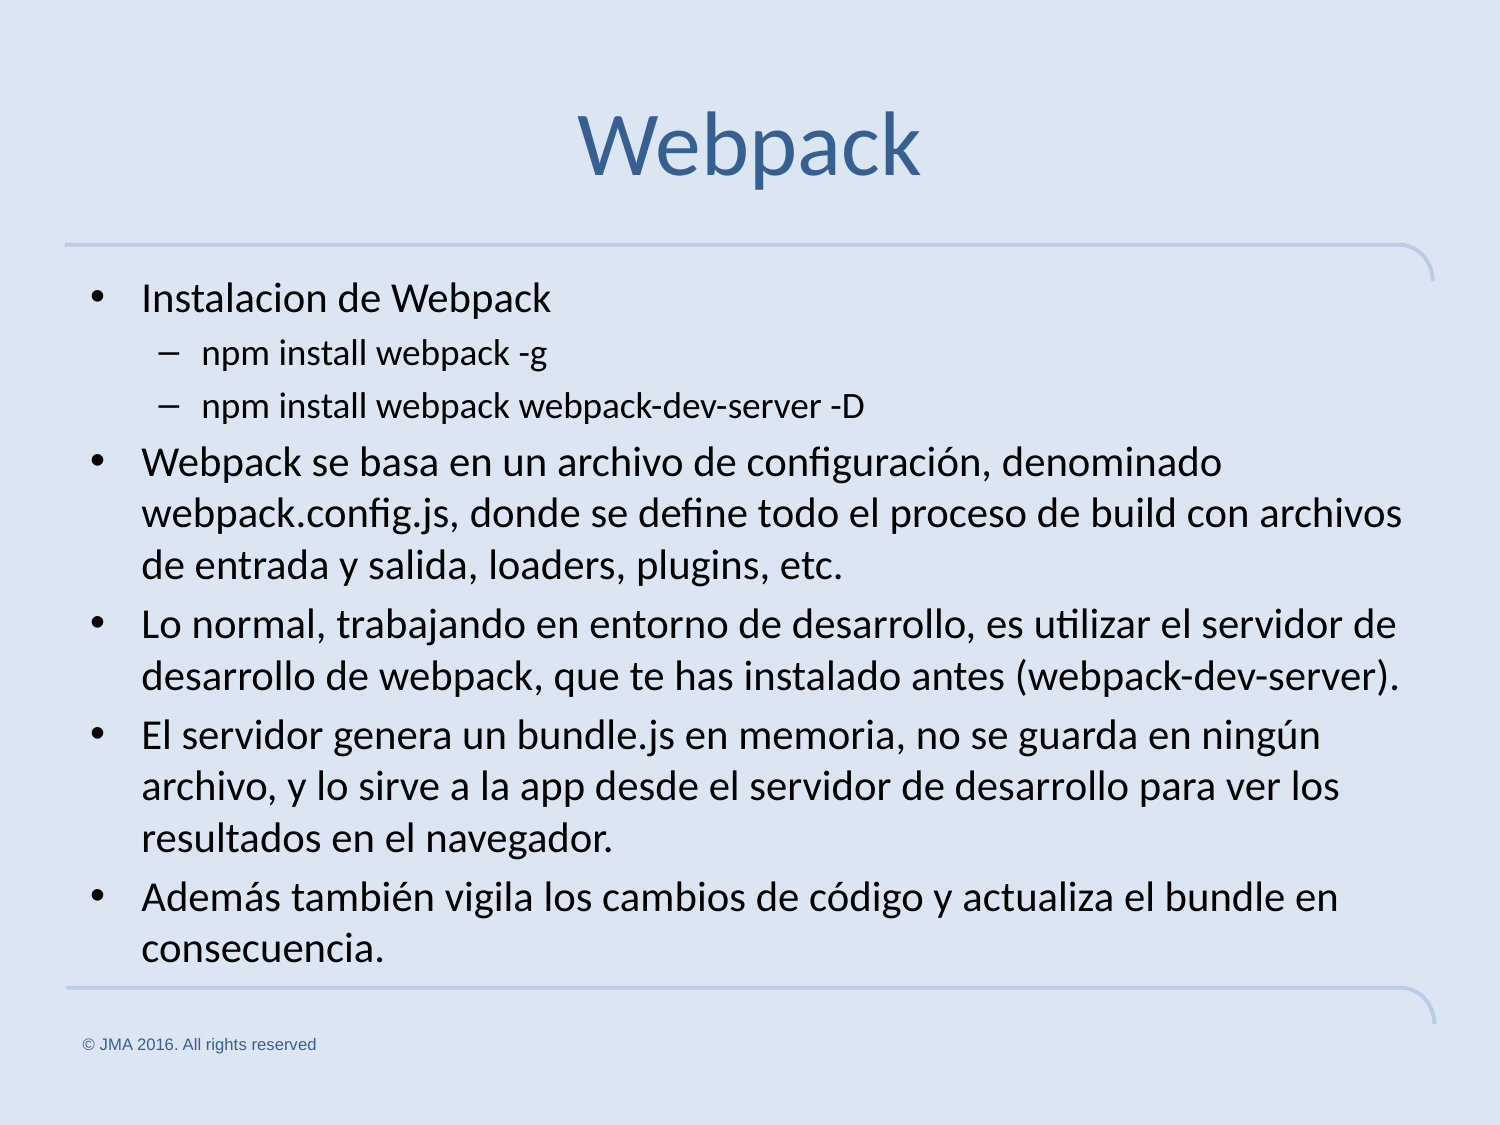

# Webpack
Instalacion de Webpack
npm install webpack -g
npm install webpack webpack-dev-server -D
Webpack se basa en un archivo de configuración, denominado webpack.config.js, donde se define todo el proceso de build con archivos de entrada y salida, loaders, plugins, etc.
Lo normal, trabajando en entorno de desarrollo, es utilizar el servidor de desarrollo de webpack, que te has instalado antes (webpack-dev-server).
El servidor genera un bundle.js en memoria, no se guarda en ningún archivo, y lo sirve a la app desde el servidor de desarrollo para ver los resultados en el navegador.
Además también vigila los cambios de código y actualiza el bundle en consecuencia.